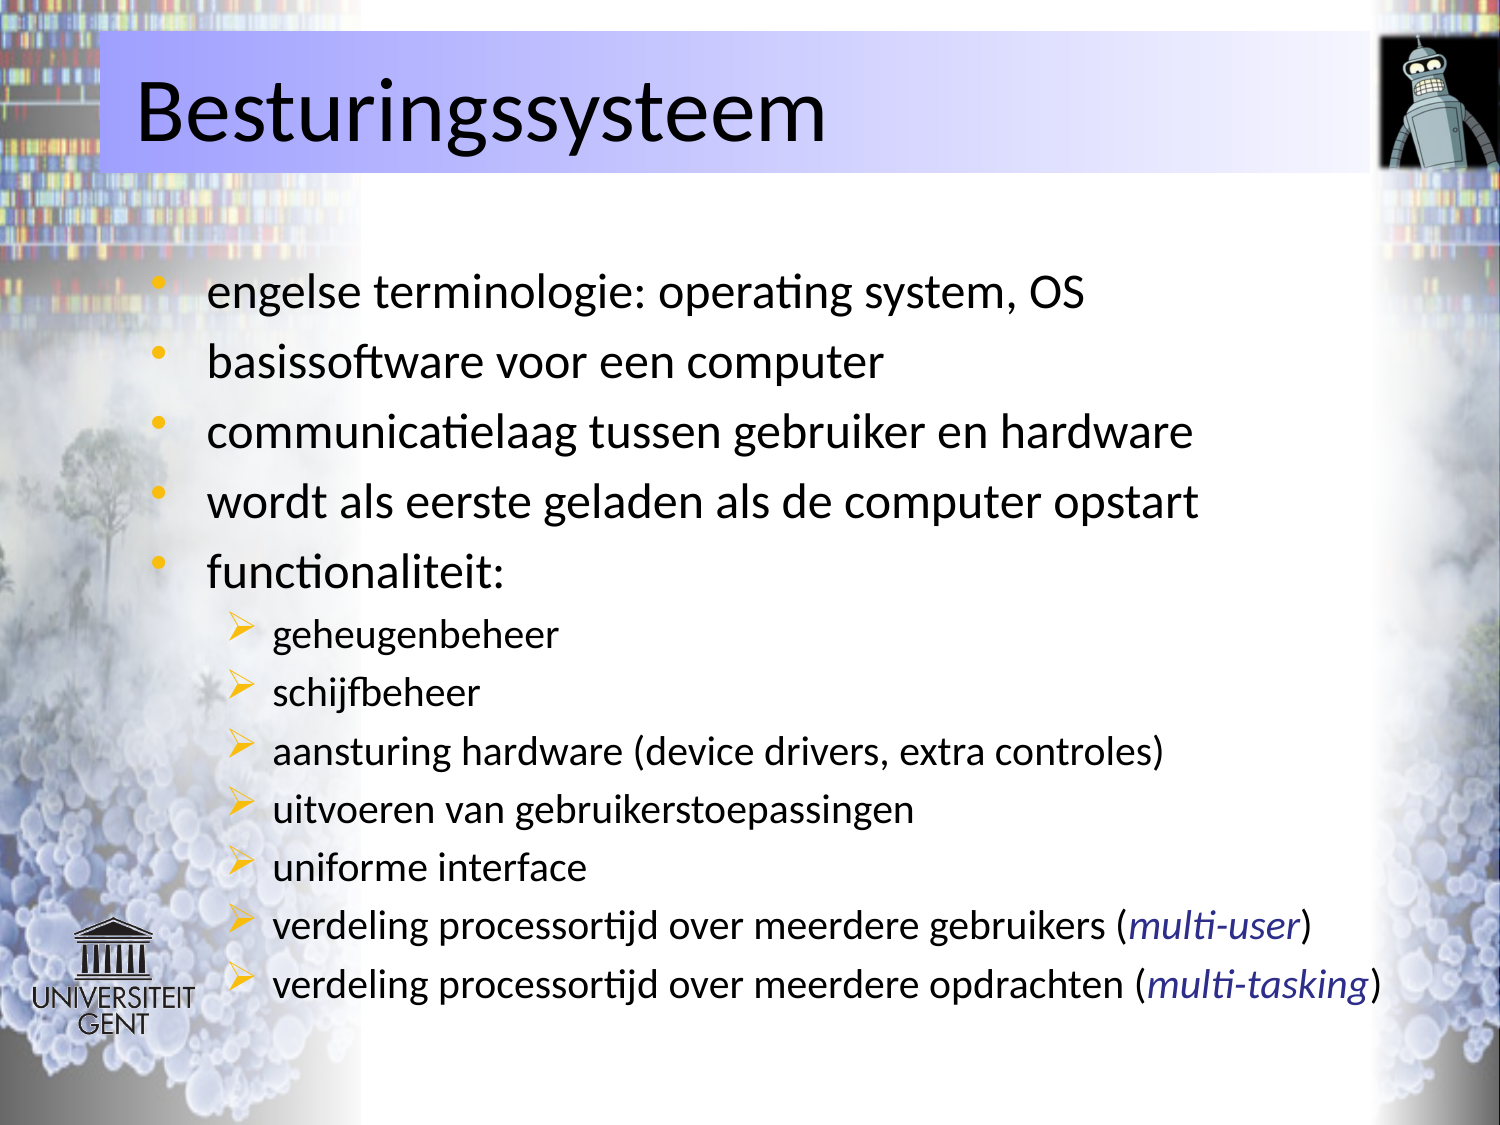

# Besturingssysteem
engelse terminologie: operating system, OS
basissoftware voor een computer
communicatielaag tussen gebruiker en hardware
wordt als eerste geladen als de computer opstart
functionaliteit:
geheugenbeheer
schijfbeheer
aansturing hardware (device drivers, extra controles)
uitvoeren van gebruikerstoepassingen
uniforme interface
verdeling processortijd over meerdere gebruikers (multi-user)
verdeling processortijd over meerdere opdrachten (multi-tasking)